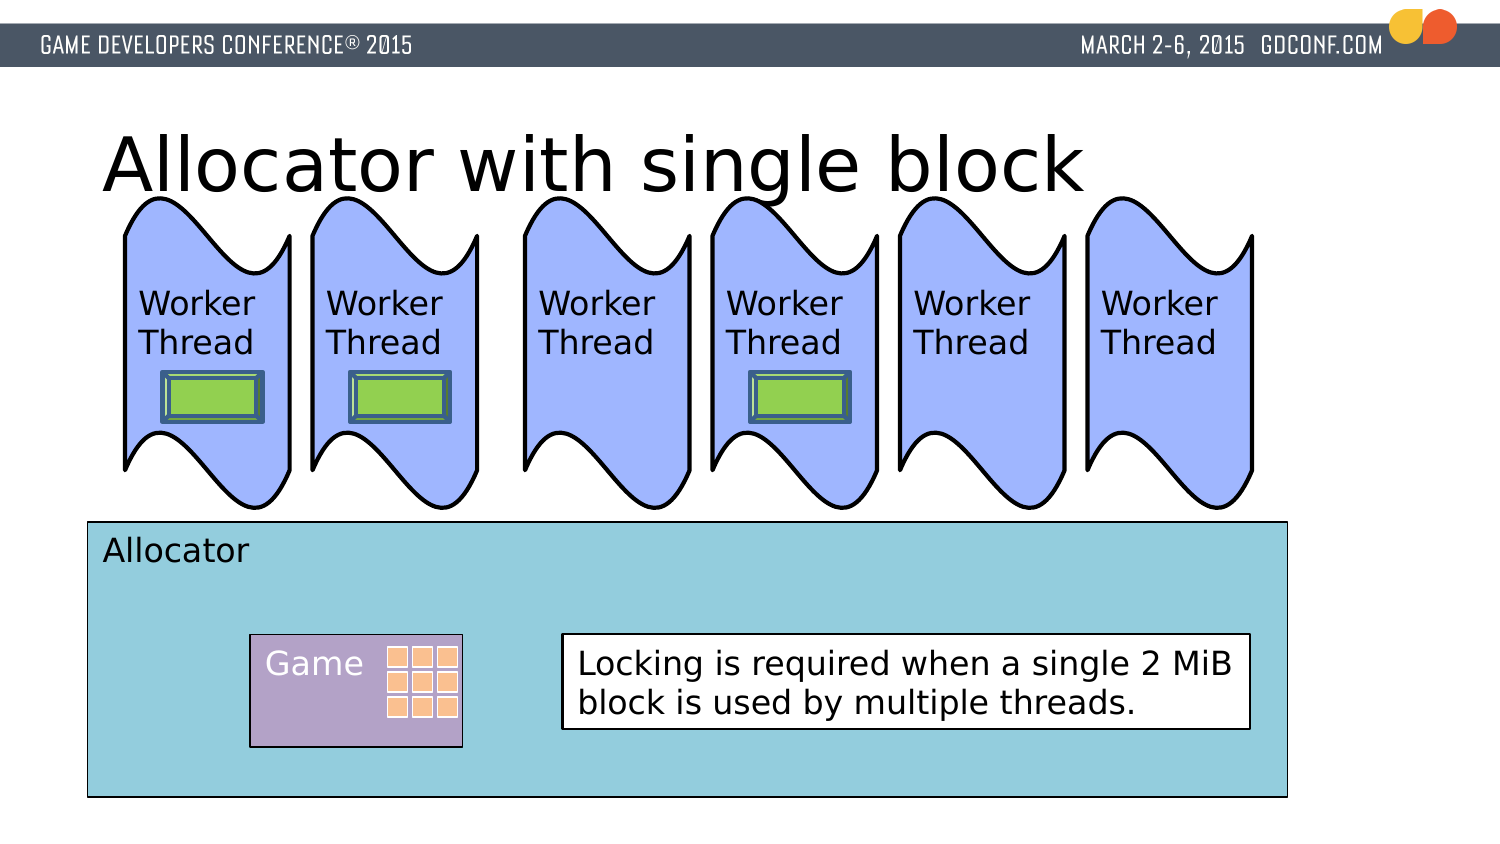

# Allocator with single block
Worker Thread
Worker Thread
Worker Thread
Worker Thread
Worker Thread
Worker Thread

Allocator
Game
Locking is required when a single 2 MiB block is used by multiple threads.